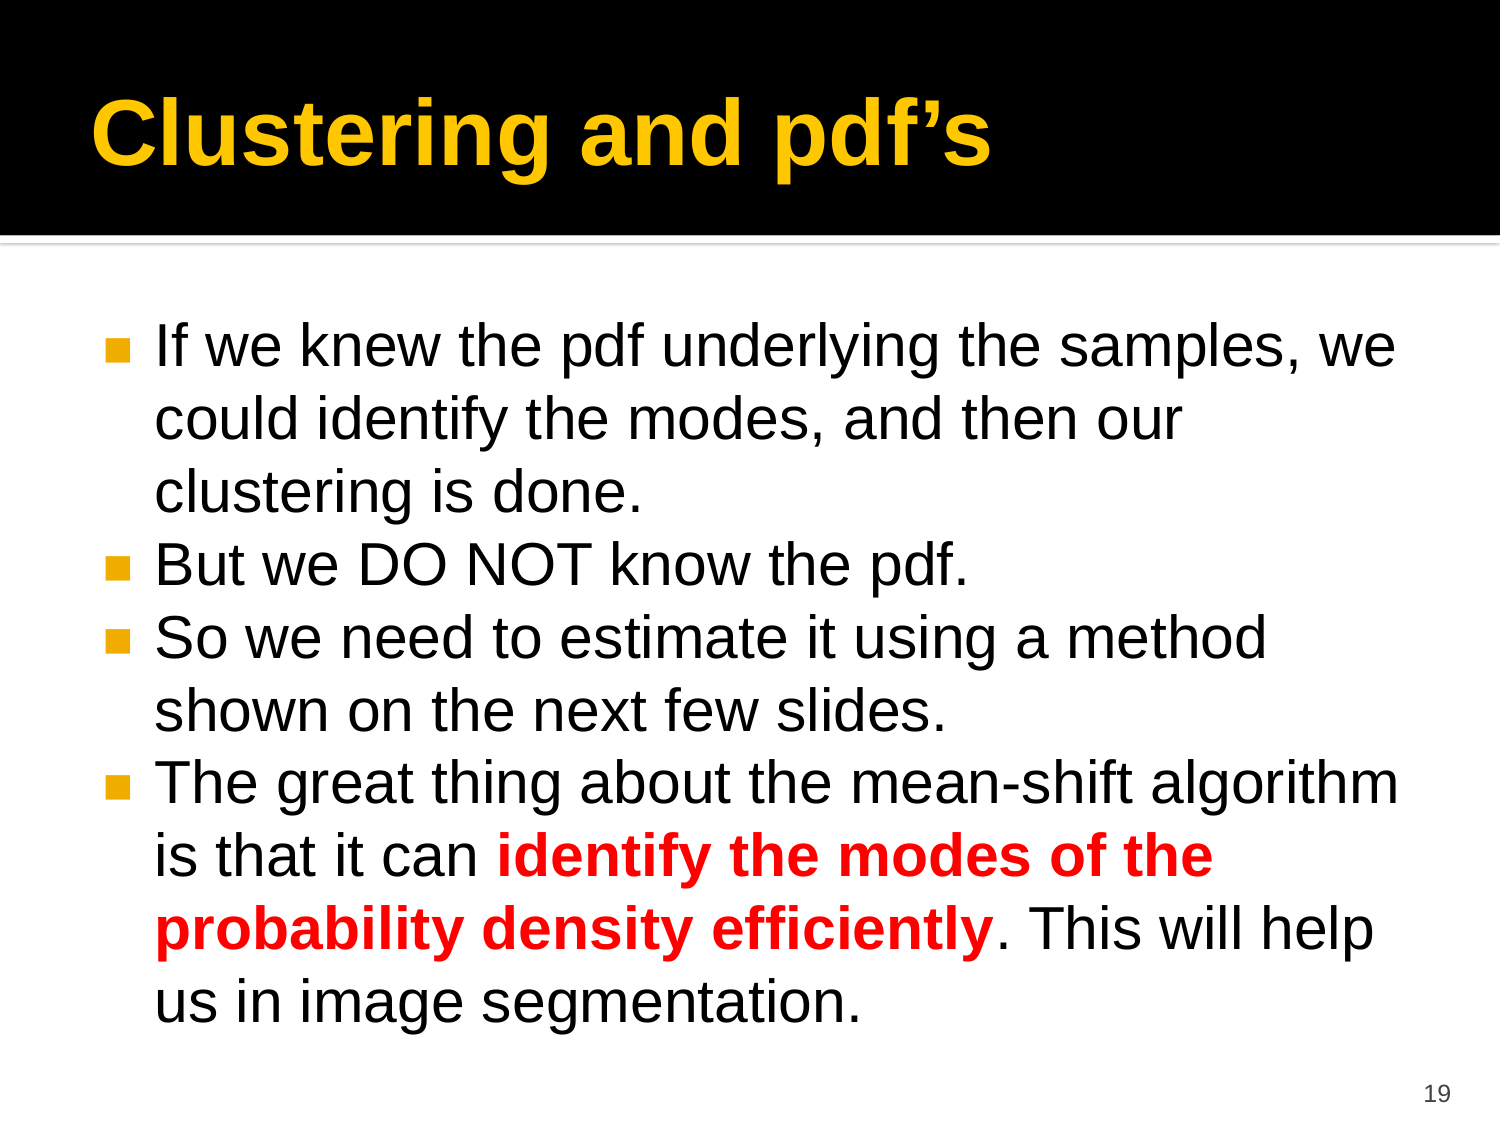

# Clustering and pdf’s
If we knew the pdf underlying the samples, we could identify the modes, and then our clustering is done.
But we DO NOT know the pdf.
So we need to estimate it using a method shown on the next few slides.
The great thing about the mean-shift algorithm is that it can identify the modes of the probability density efficiently. This will help us in image segmentation.
19